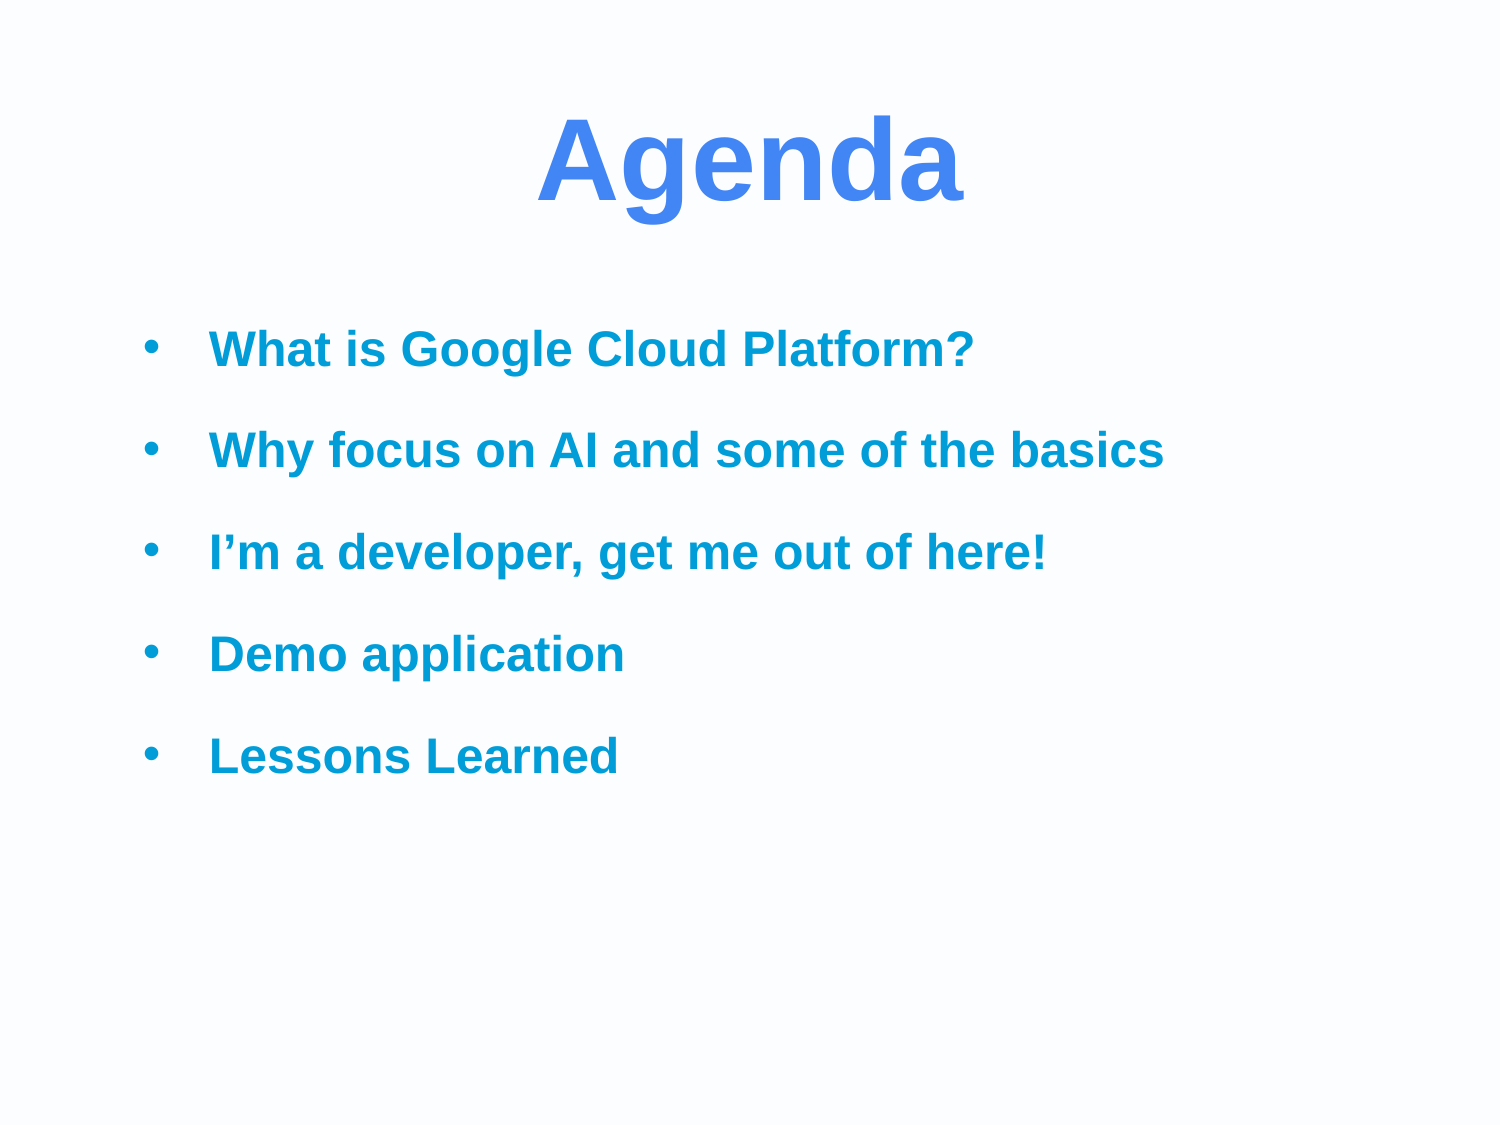

# Agenda
What is Google Cloud Platform?
Why focus on AI and some of the basics
I’m a developer, get me out of here!
Demo application
Lessons Learned